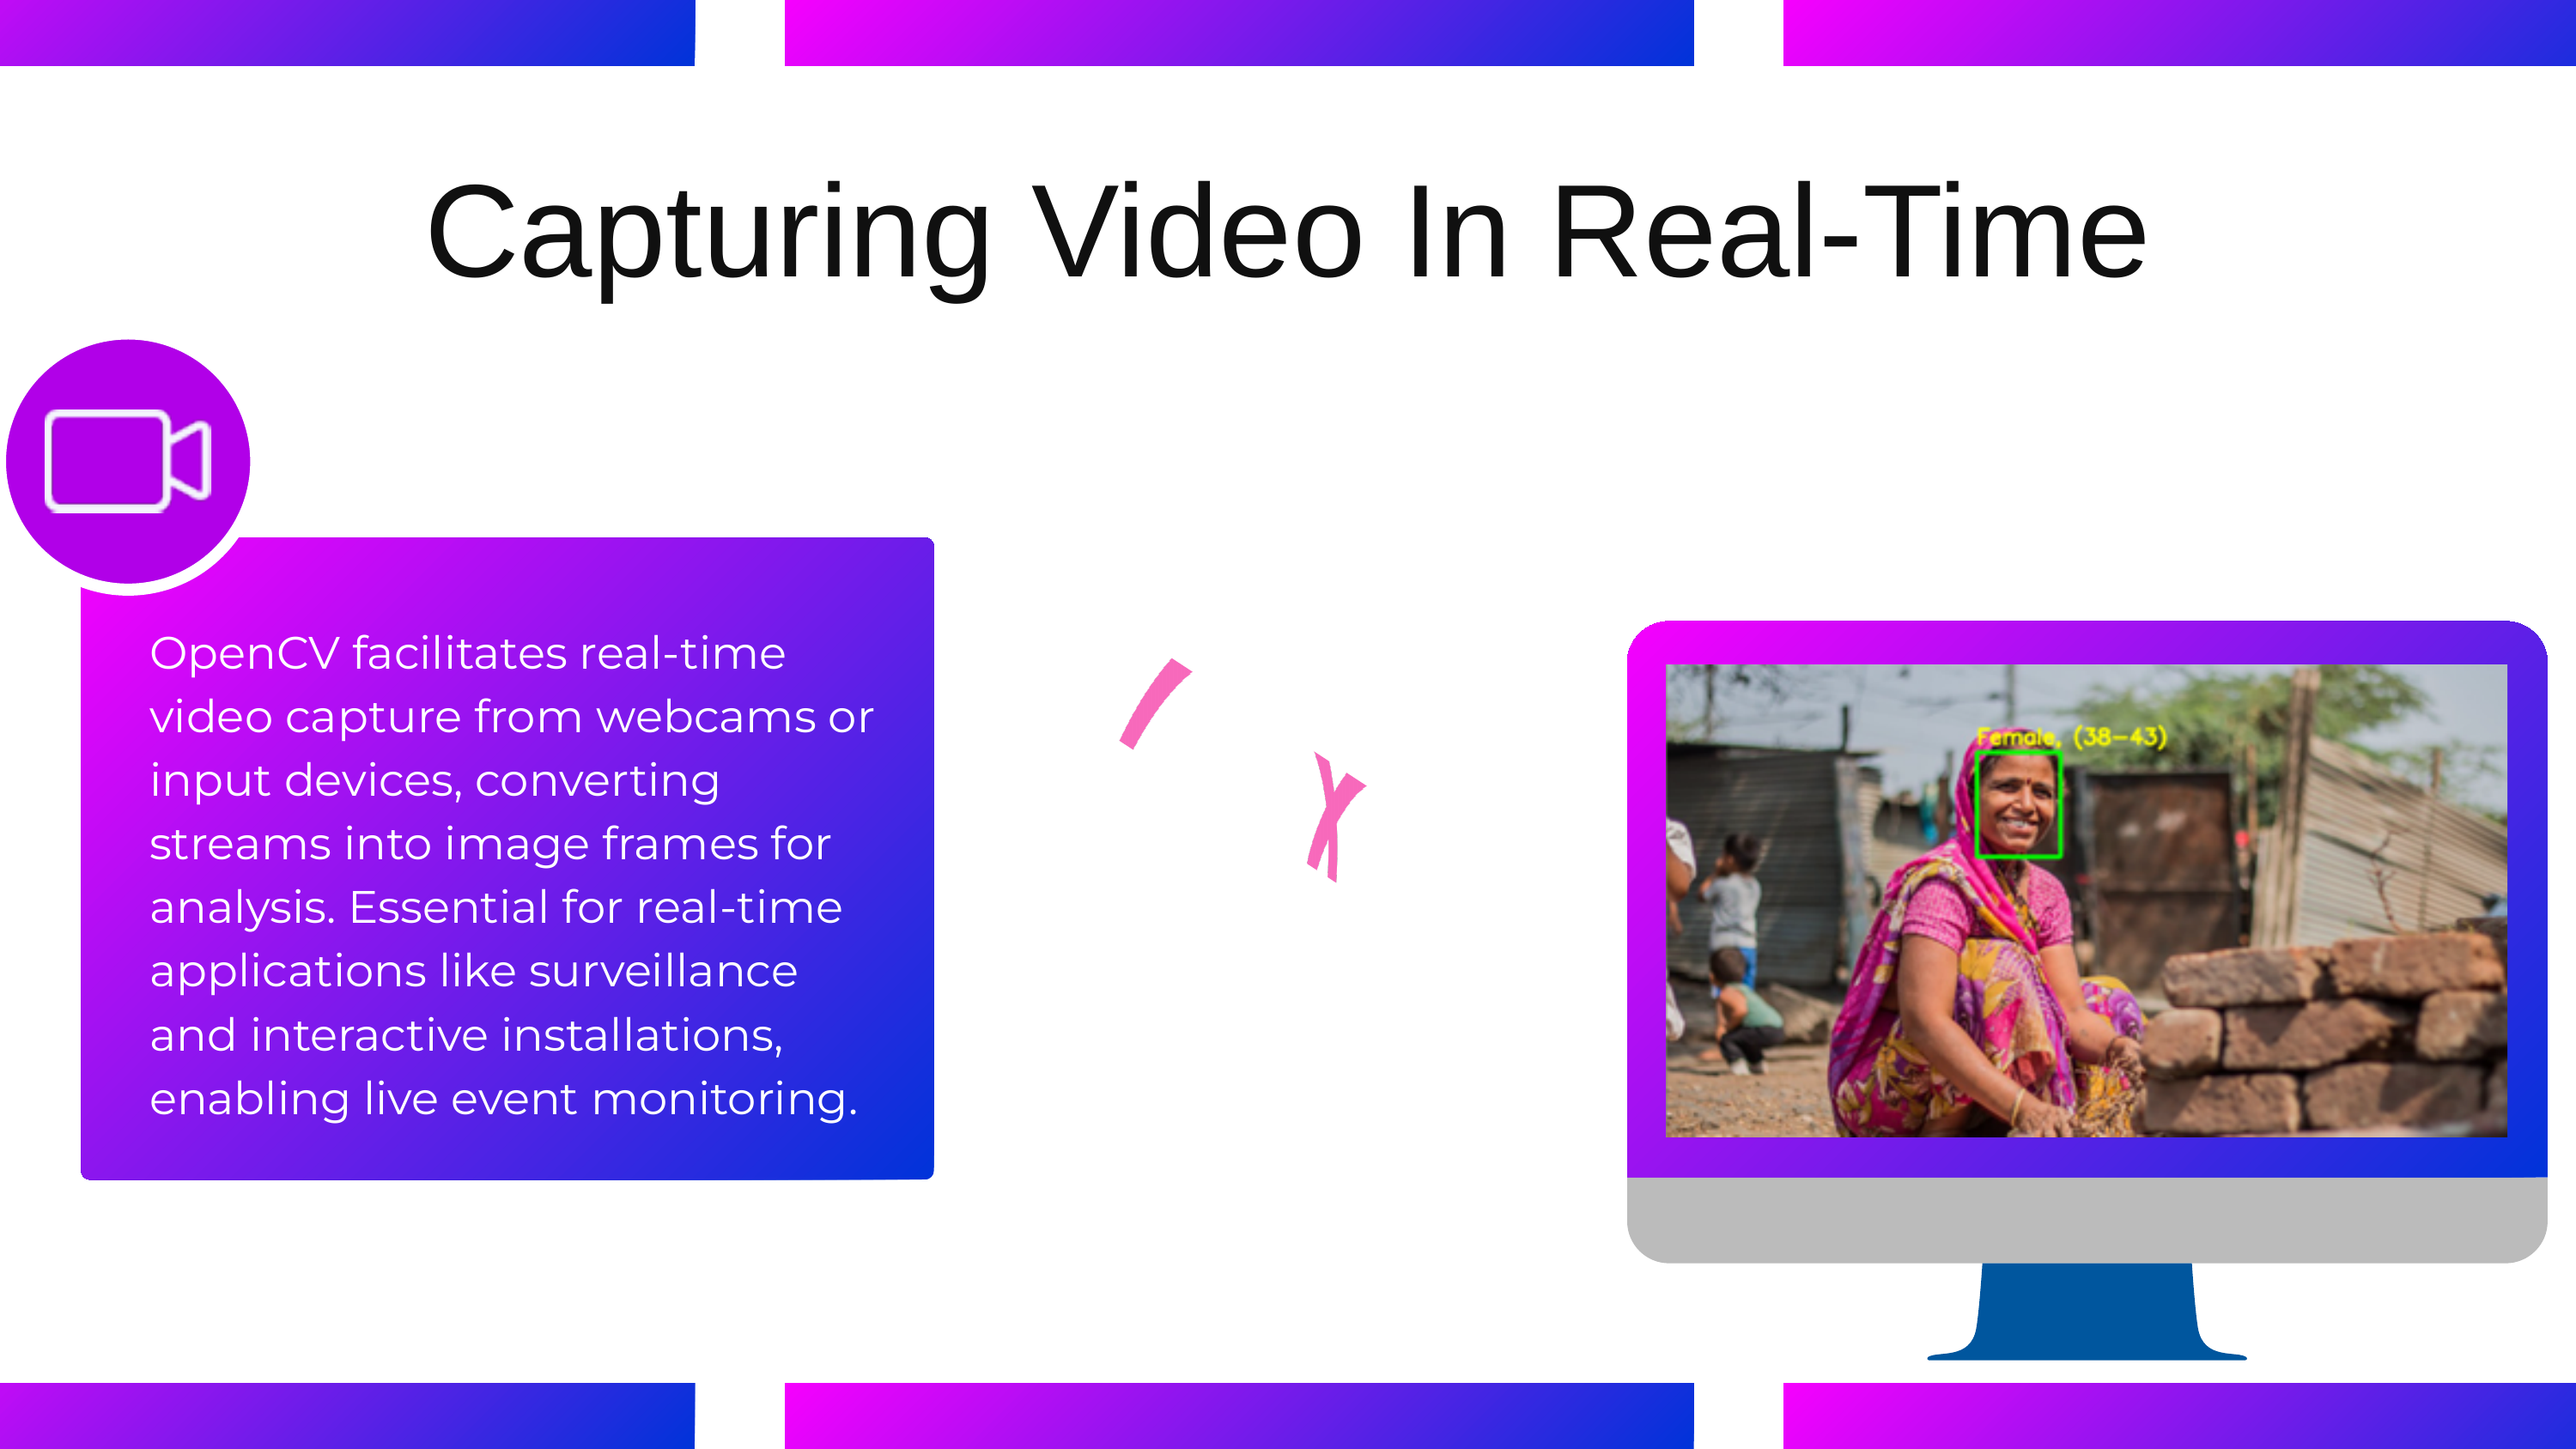

Capturing Video In Real-Time

OpenCV facilitates real-time video capture from webcams or input devices, converting streams into image frames for analysis. Essential for real-time applications like surveillance and interactive installations, enabling live event monitoring.